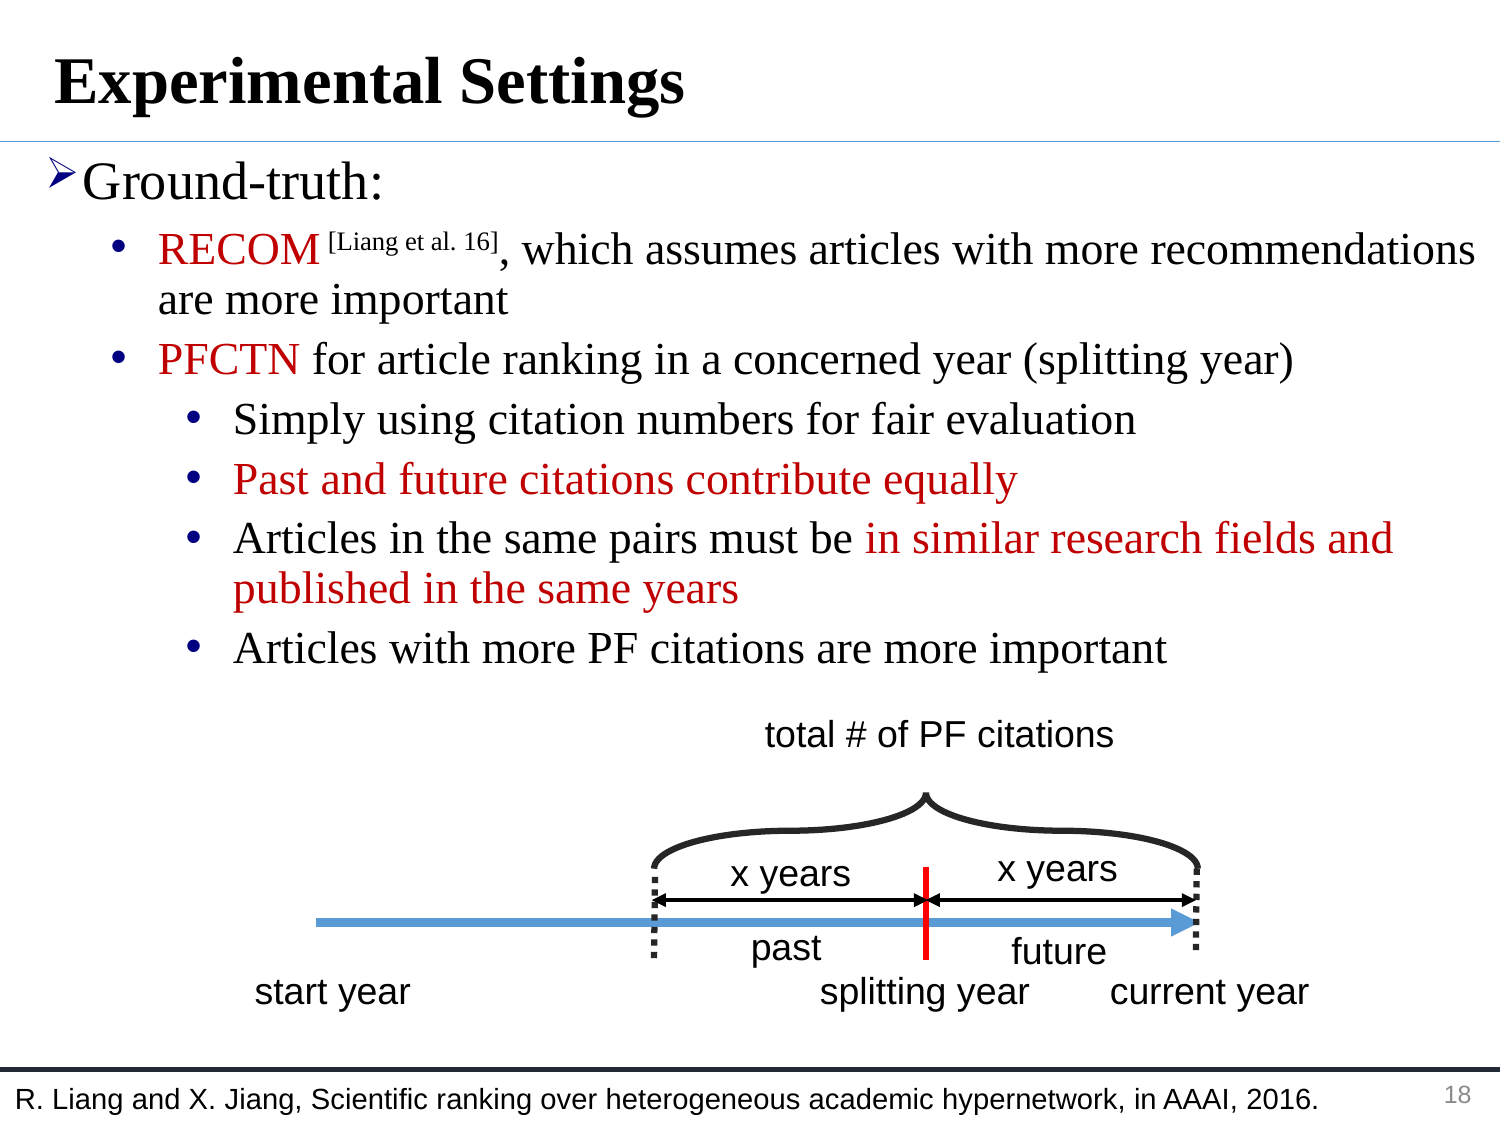

# Experimental Settings
Ground-truth:
RECOM [Liang et al. 16], which assumes articles with more recommendations are more important
PFCTN for article ranking in a concerned year (splitting year)
Simply using citation numbers for fair evaluation
Past and future citations contribute equally
Articles in the same pairs must be in similar research fields and published in the same years
Articles with more PF citations are more important

total # of PF citations
past
future
start year
splitting year
current year
x years
x years
18
R. Liang and X. Jiang, Scientific ranking over heterogeneous academic hypernetwork, in AAAI, 2016.